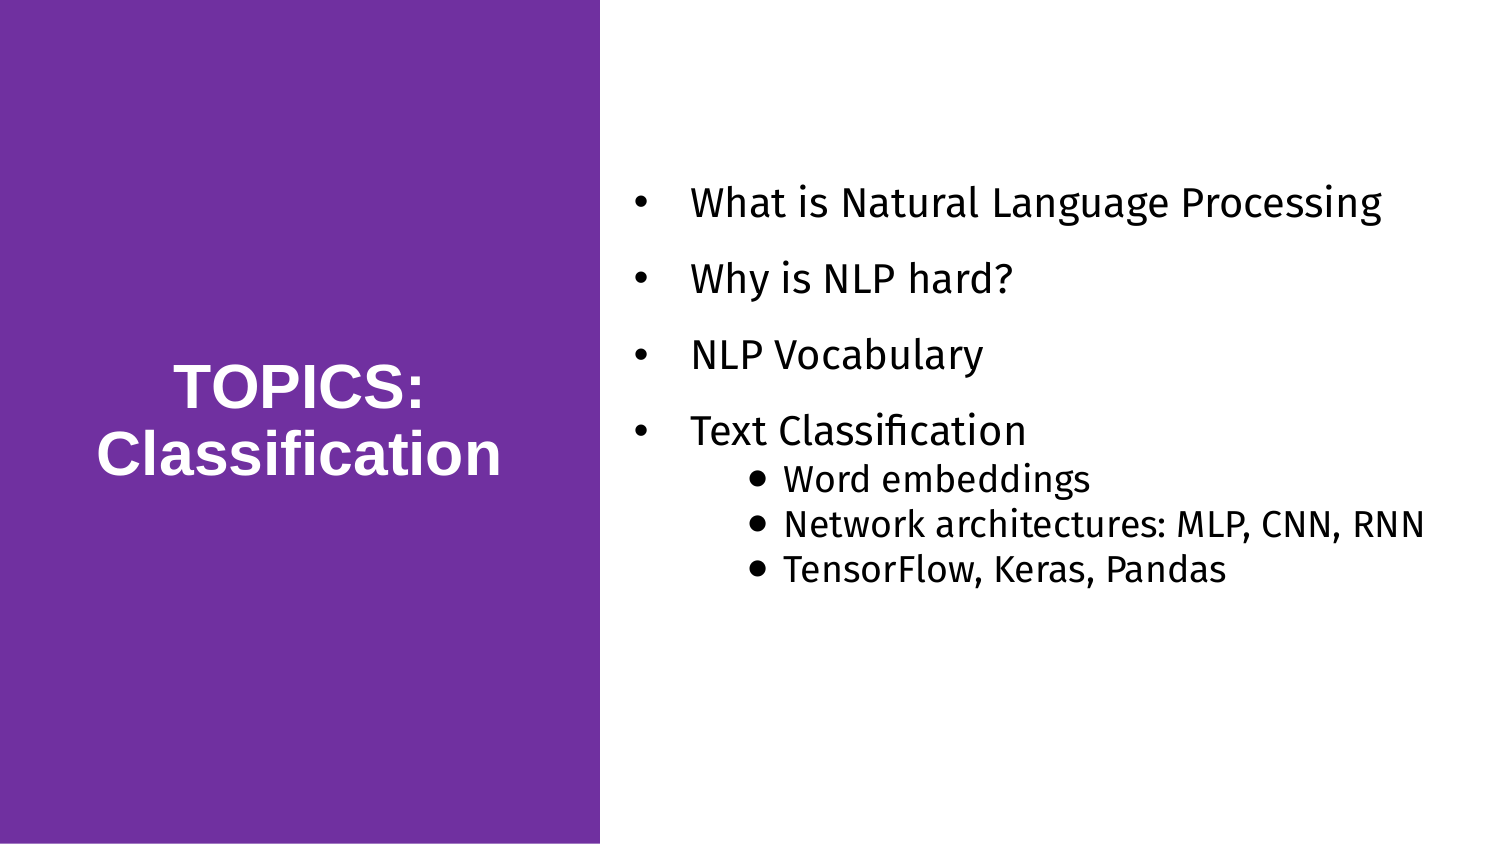

What is Natural Language Processing
Why is NLP hard?
NLP Vocabulary
Text Classification
Word embeddings
Network architectures: MLP, CNN, RNN
TensorFlow, Keras, Pandas

TOPICS: Classification